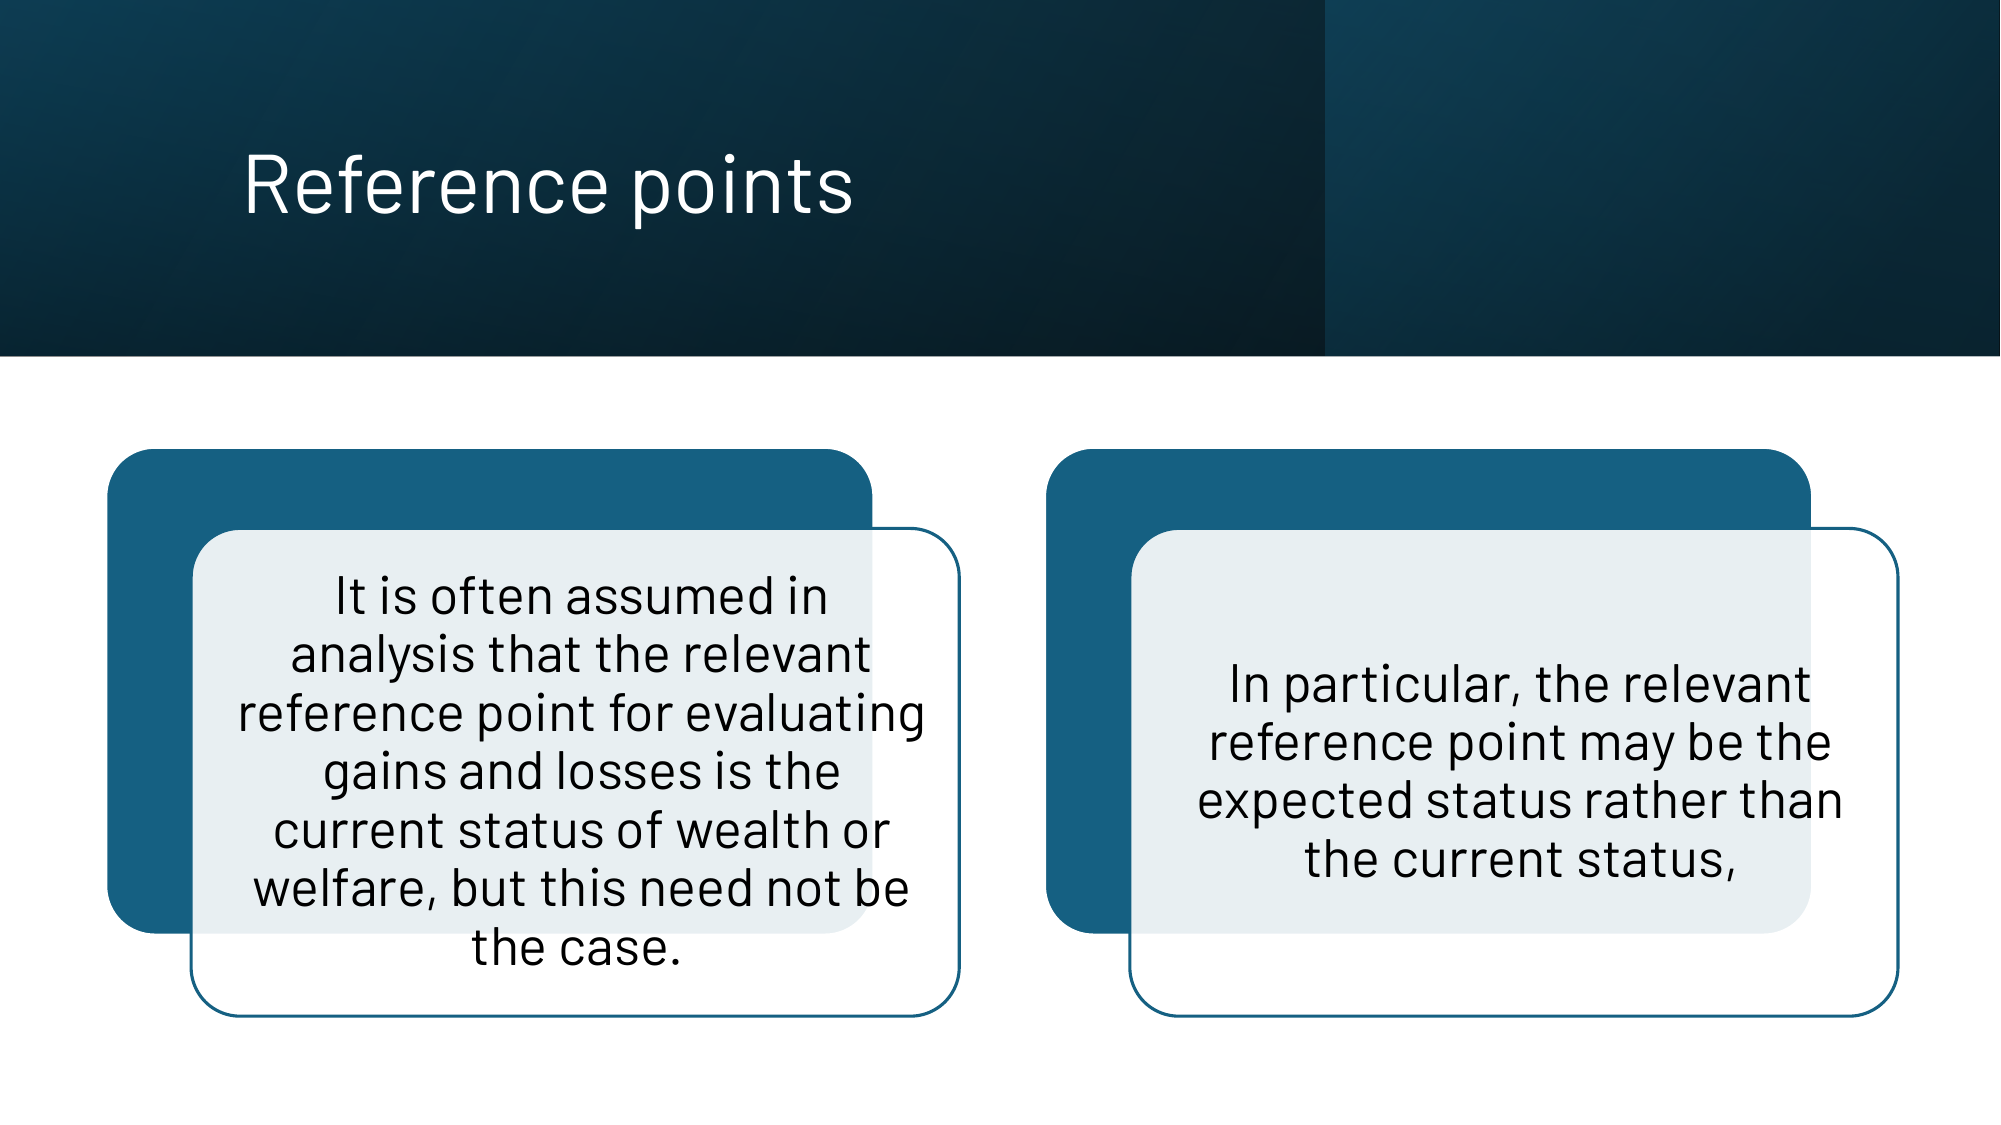

# Reference points
It is often assumed in analysis that the relevant reference point for evaluating gains and losses is the current status of wealth or welfare, but this need not be the case.
In particular, the relevant reference point may be the expected status rather than the current status,